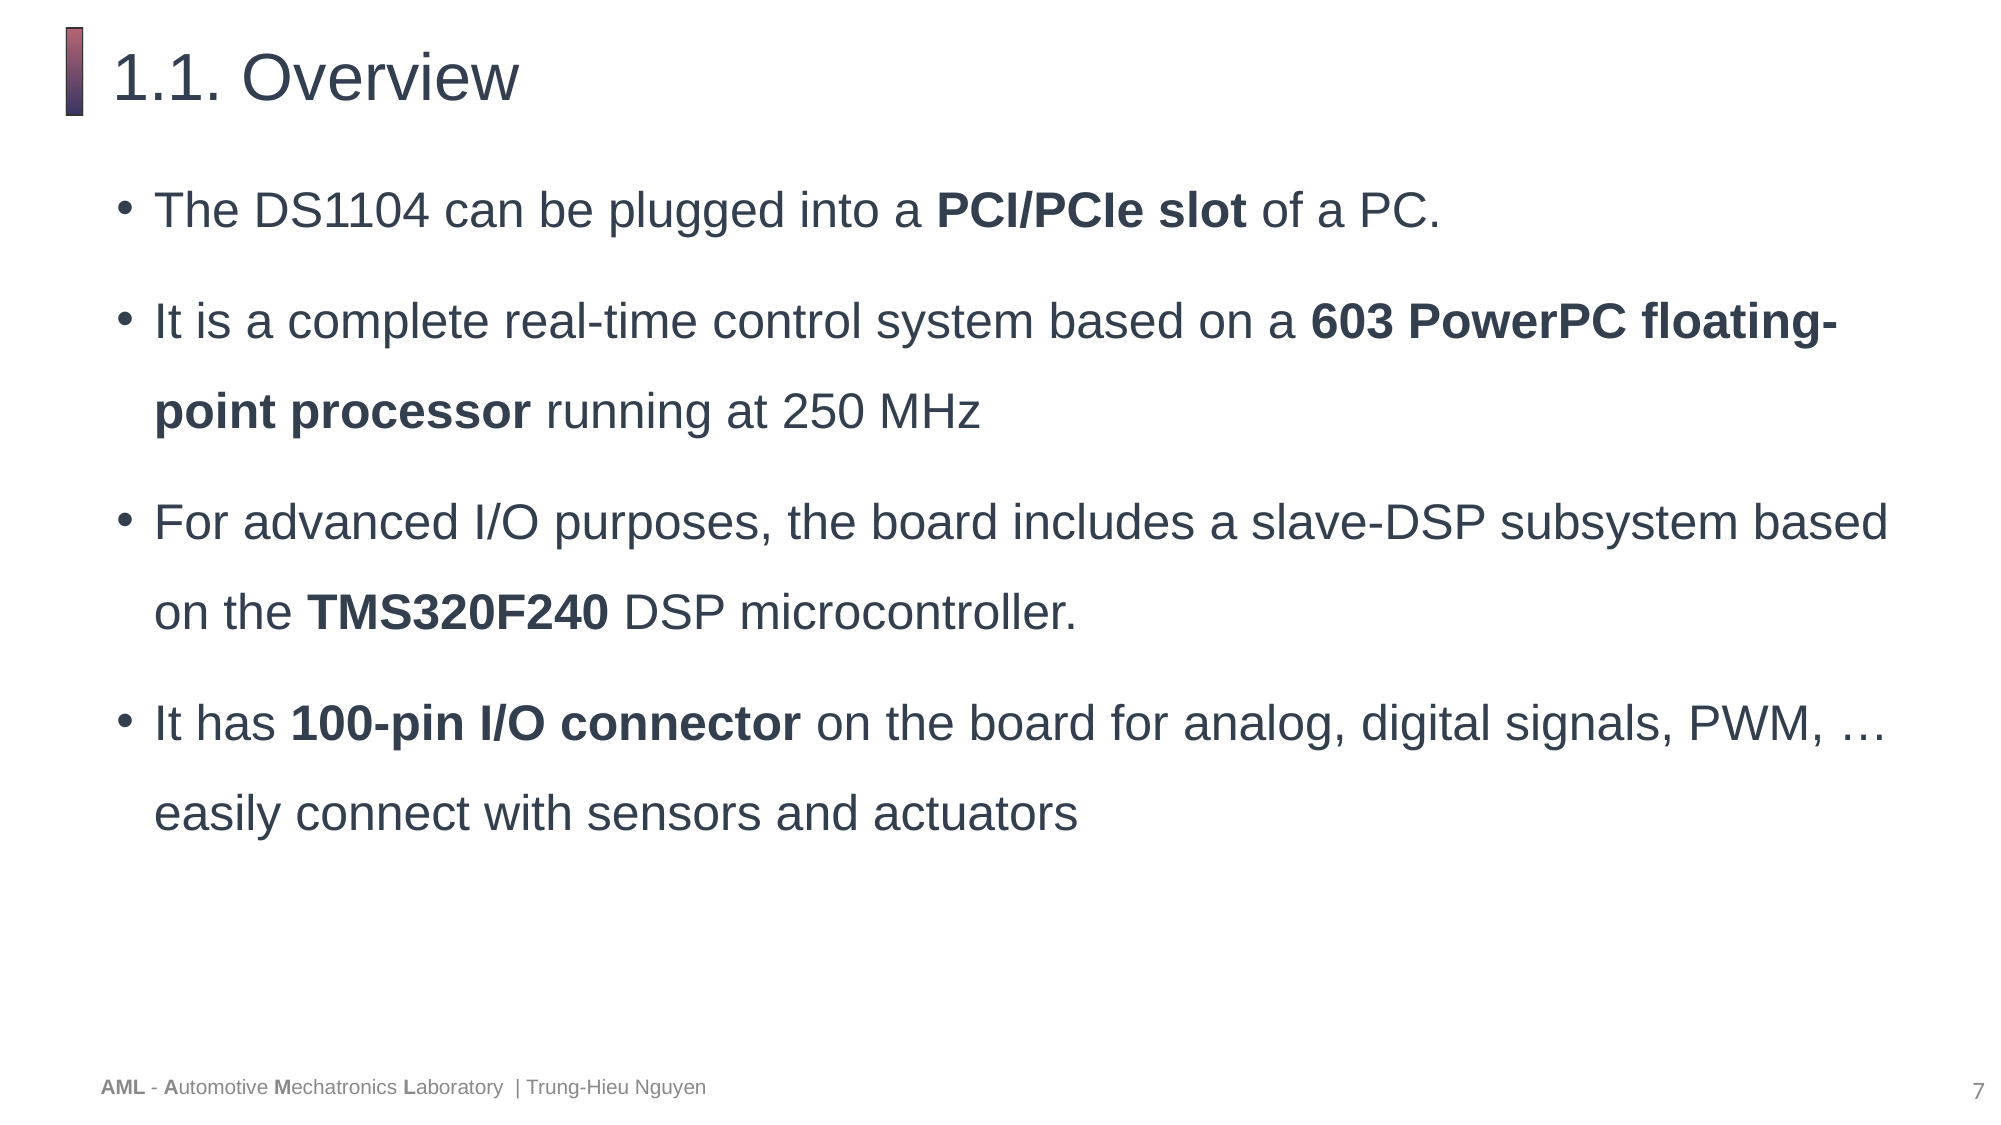

# 1.1. Overview
The DS1104 can be plugged into a PCI/PCIe slot of a PC.
It is a complete real-time control system based on a 603 PowerPC floating-point processor running at 250 MHz
For advanced I/O purposes, the board includes a slave-DSP subsystem based on the TMS320F240 DSP microcontroller.
It has 100-pin I/O connector on the board for analog, digital signals, PWM, … easily connect with sensors and actuators
7